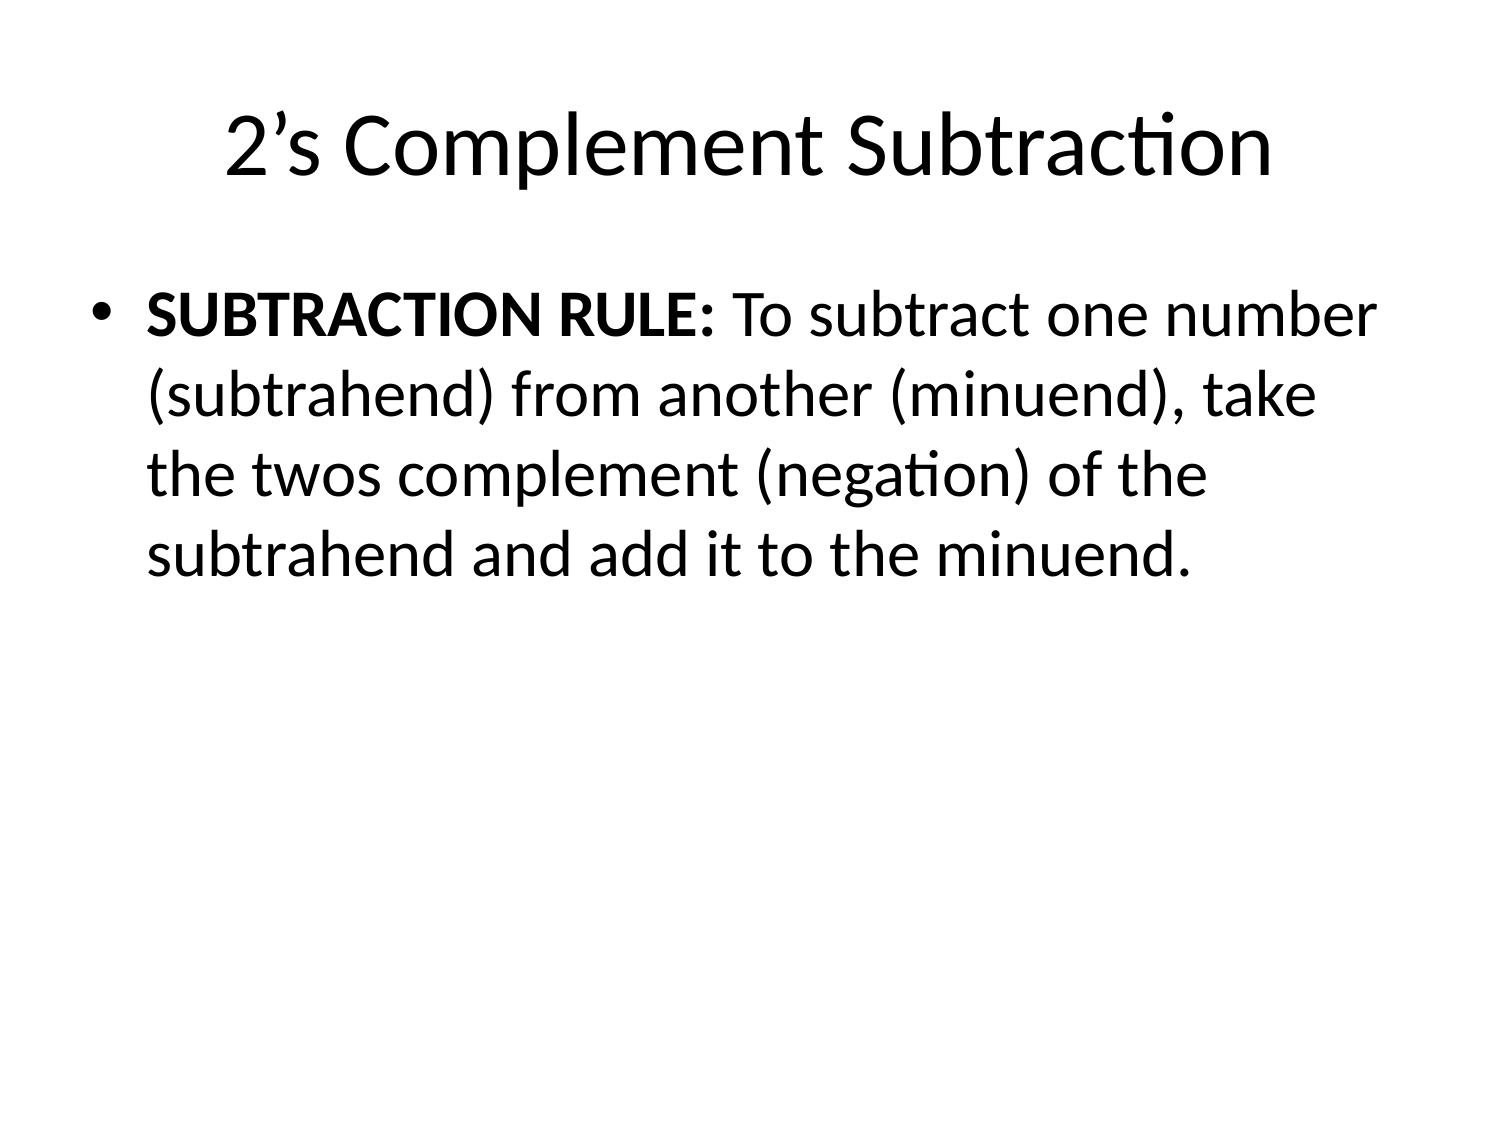

# 2’s Complement Subtraction
SUBTRACTION RULE: To subtract one number (subtrahend) from another (minuend), take the twos complement (negation) of the subtrahend and add it to the minuend.